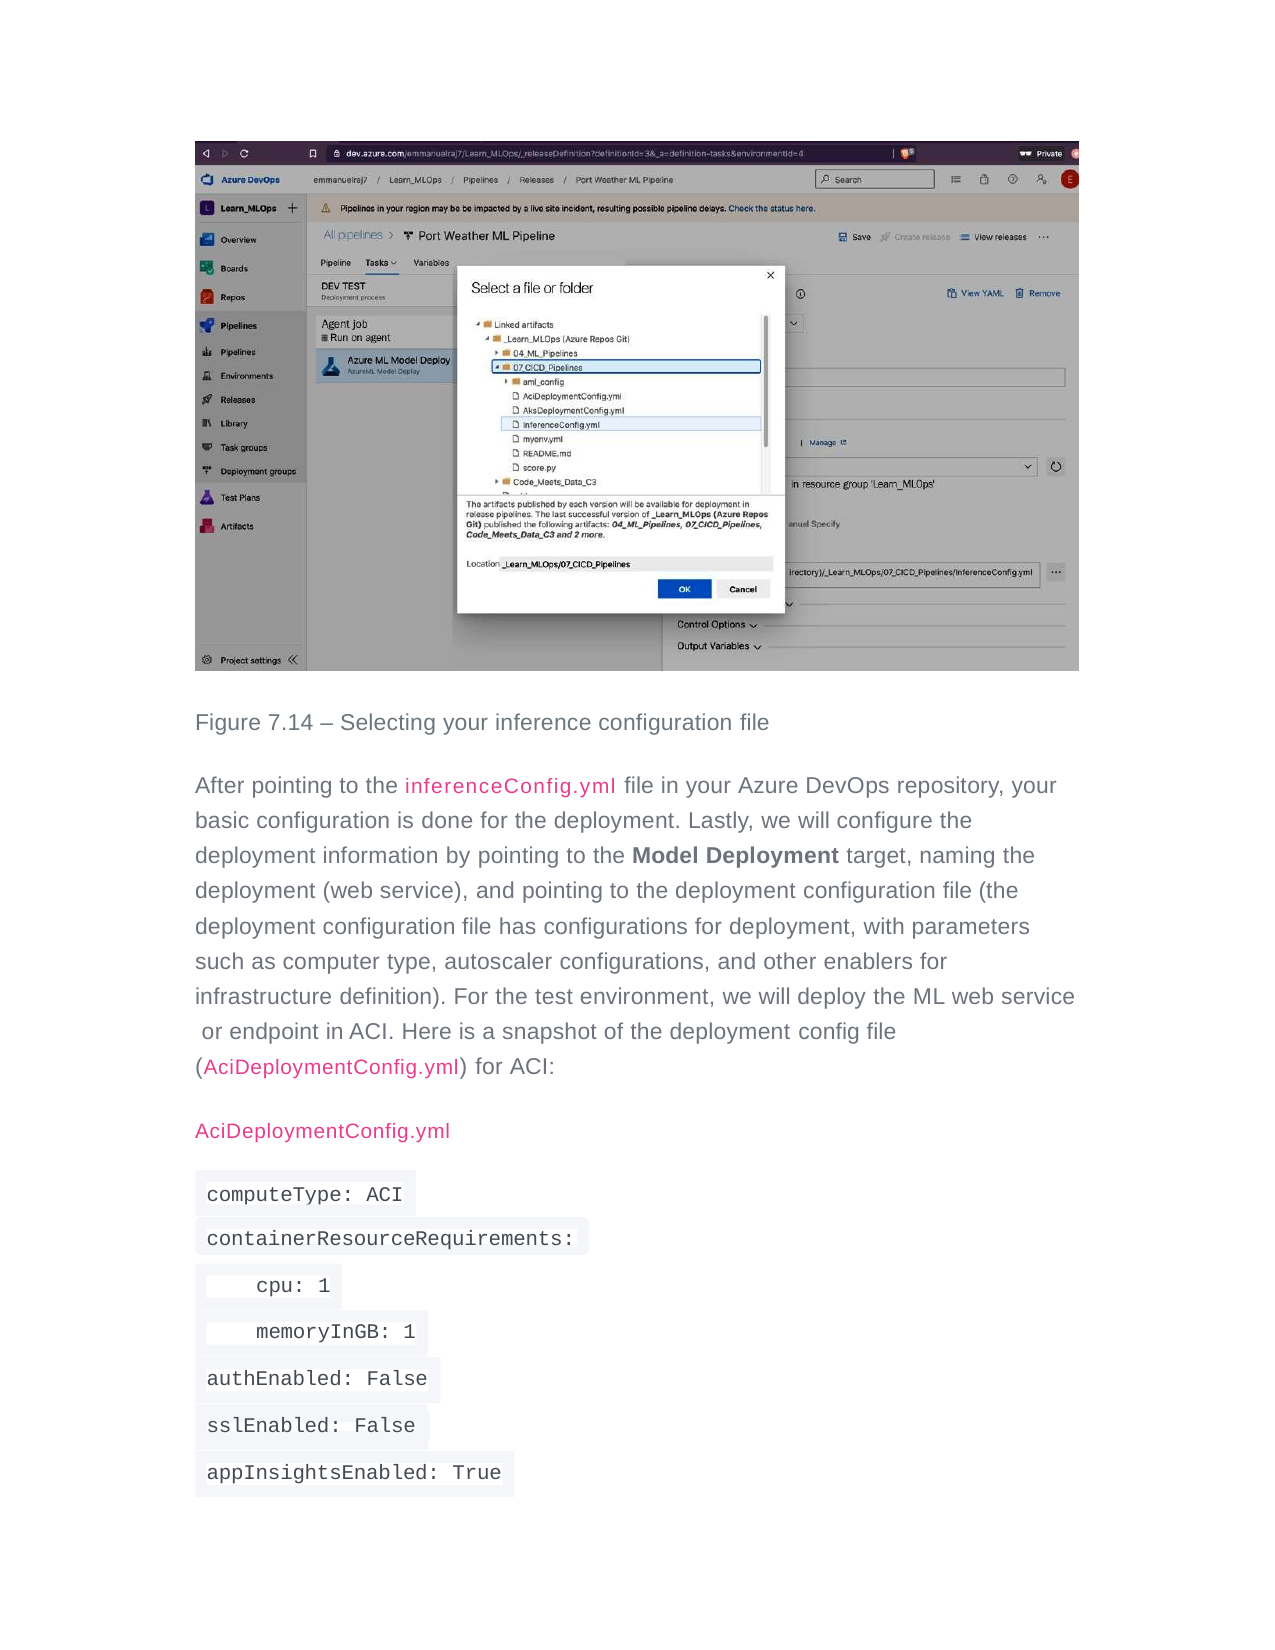

Figure 7.14 – Selecting your inference configuration file

After pointing to the inferenceConfig.yml file in your Azure DevOps repository, your  basic configuration is done for the deployment. Lastly, we will configure the  deployment information by pointing to the Model Deployment target, naming the  deployment (web service), and pointing to the deployment configuration file (the  deployment configuration file has configurations for deployment, with parameters  such as computer type, autoscaler configurations, and other enablers for  infrastructure definition). For the test environment, we will deploy the ML web service  or endpoint in ACI. Here is a snapshot of the deployment config file  (AciDeploymentConfig.yml) for ACI:

AciDeploymentConfig.yml

computeType: ACI

containerResourceRequirements:

cpu: 1
memoryInGB: 1  authEnabled: False

sslEnabled: False

appInsightsEnabled: True